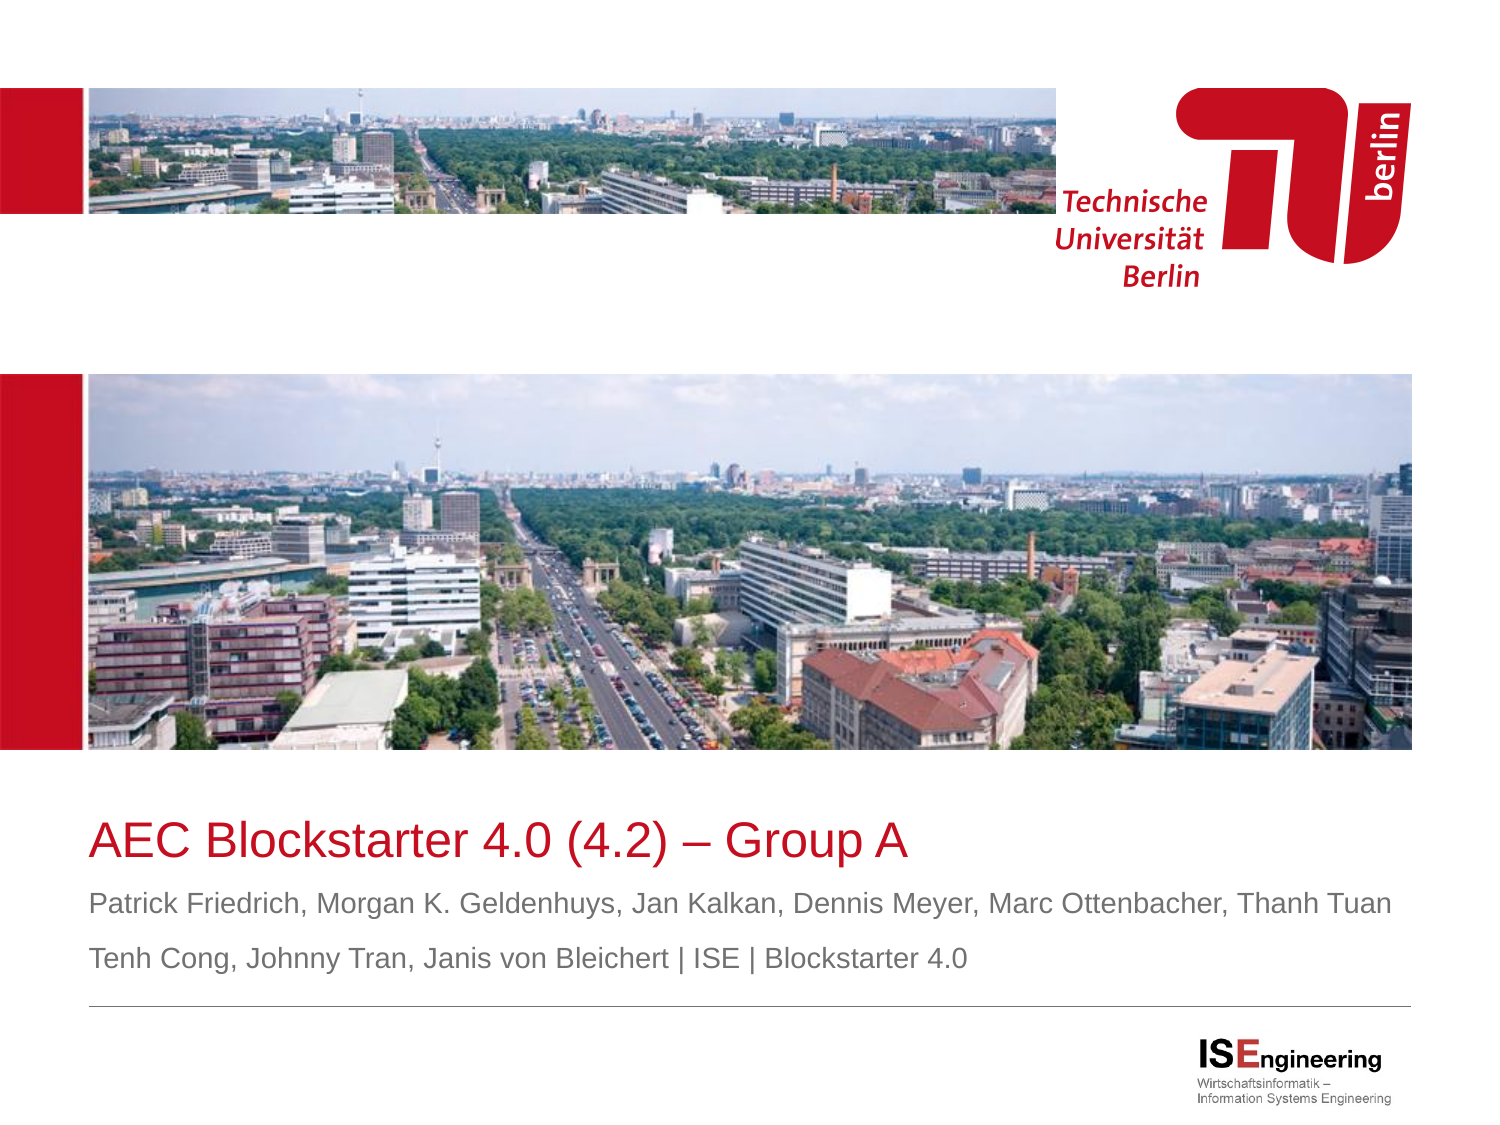

# AEC Blockstarter 4.0 (4.2) – Group A
Patrick Friedrich, Morgan K. Geldenhuys, Jan Kalkan, Dennis Meyer, Marc Ottenbacher, Thanh Tuan Tenh Cong, Johnny Tran, Janis von Bleichert | ISE | Blockstarter 4.0